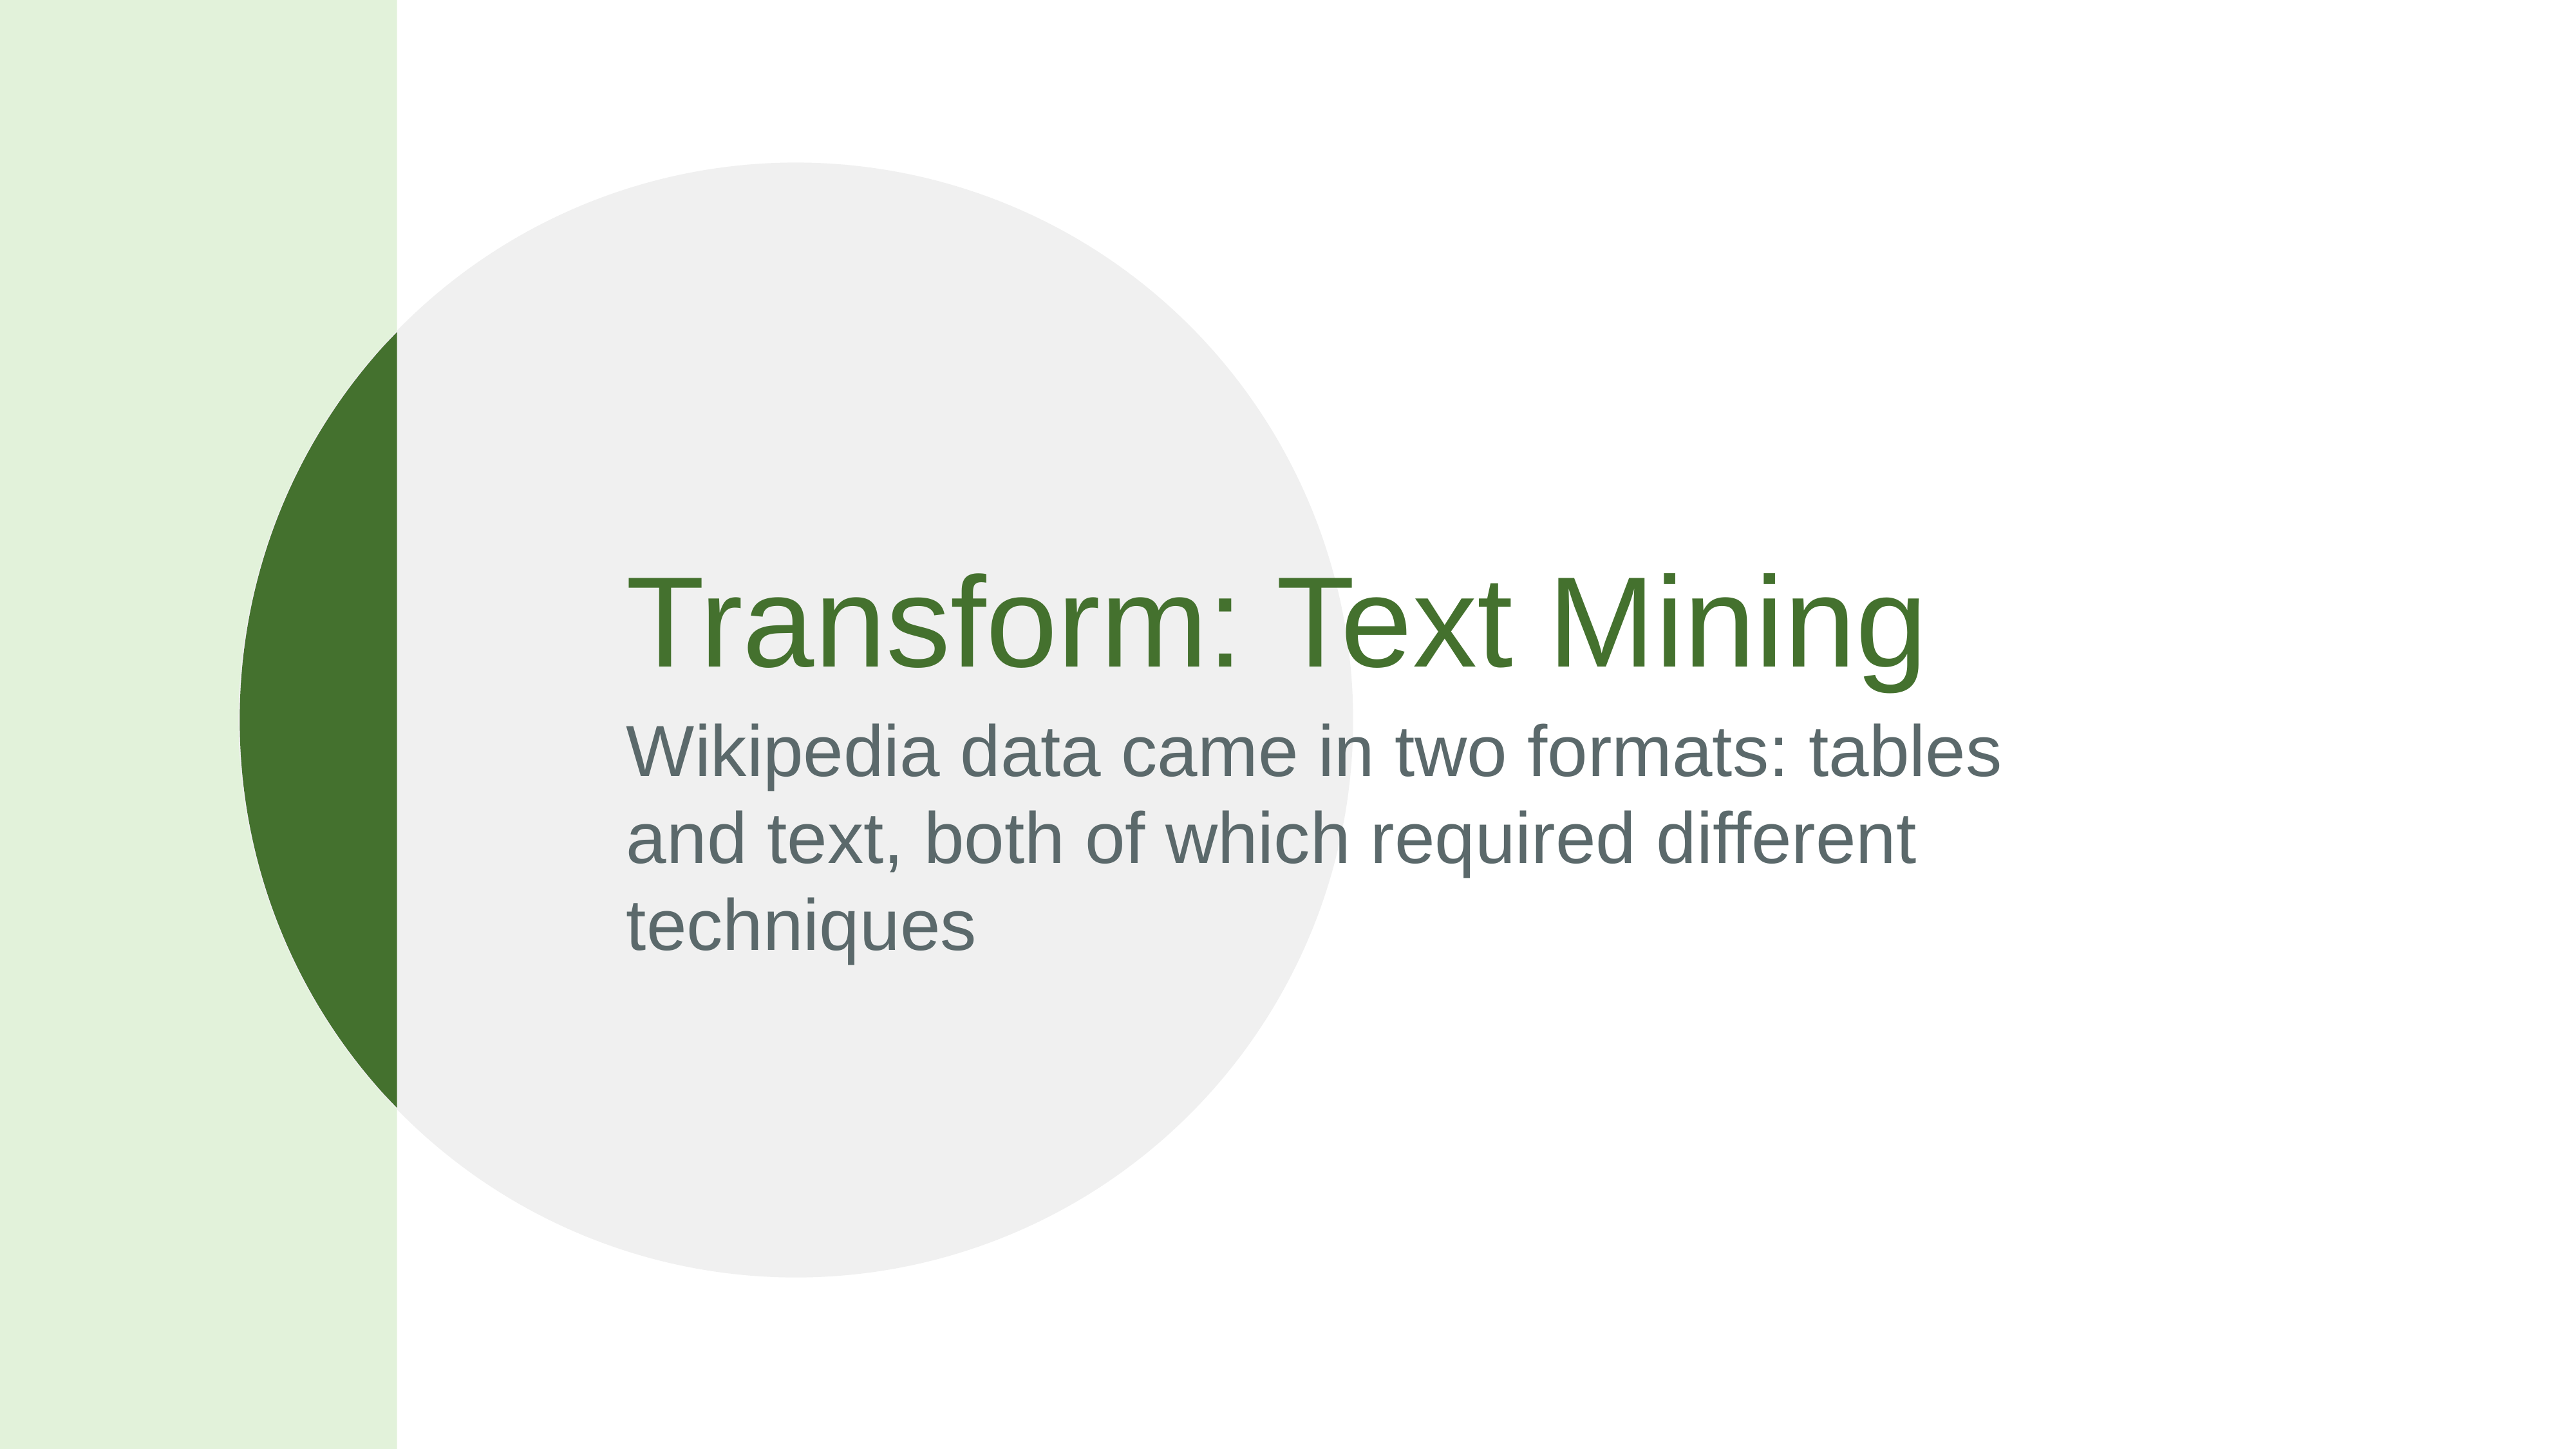

Transform: Text Mining
Wikipedia data came in two formats: tables and text, both of which required different techniques